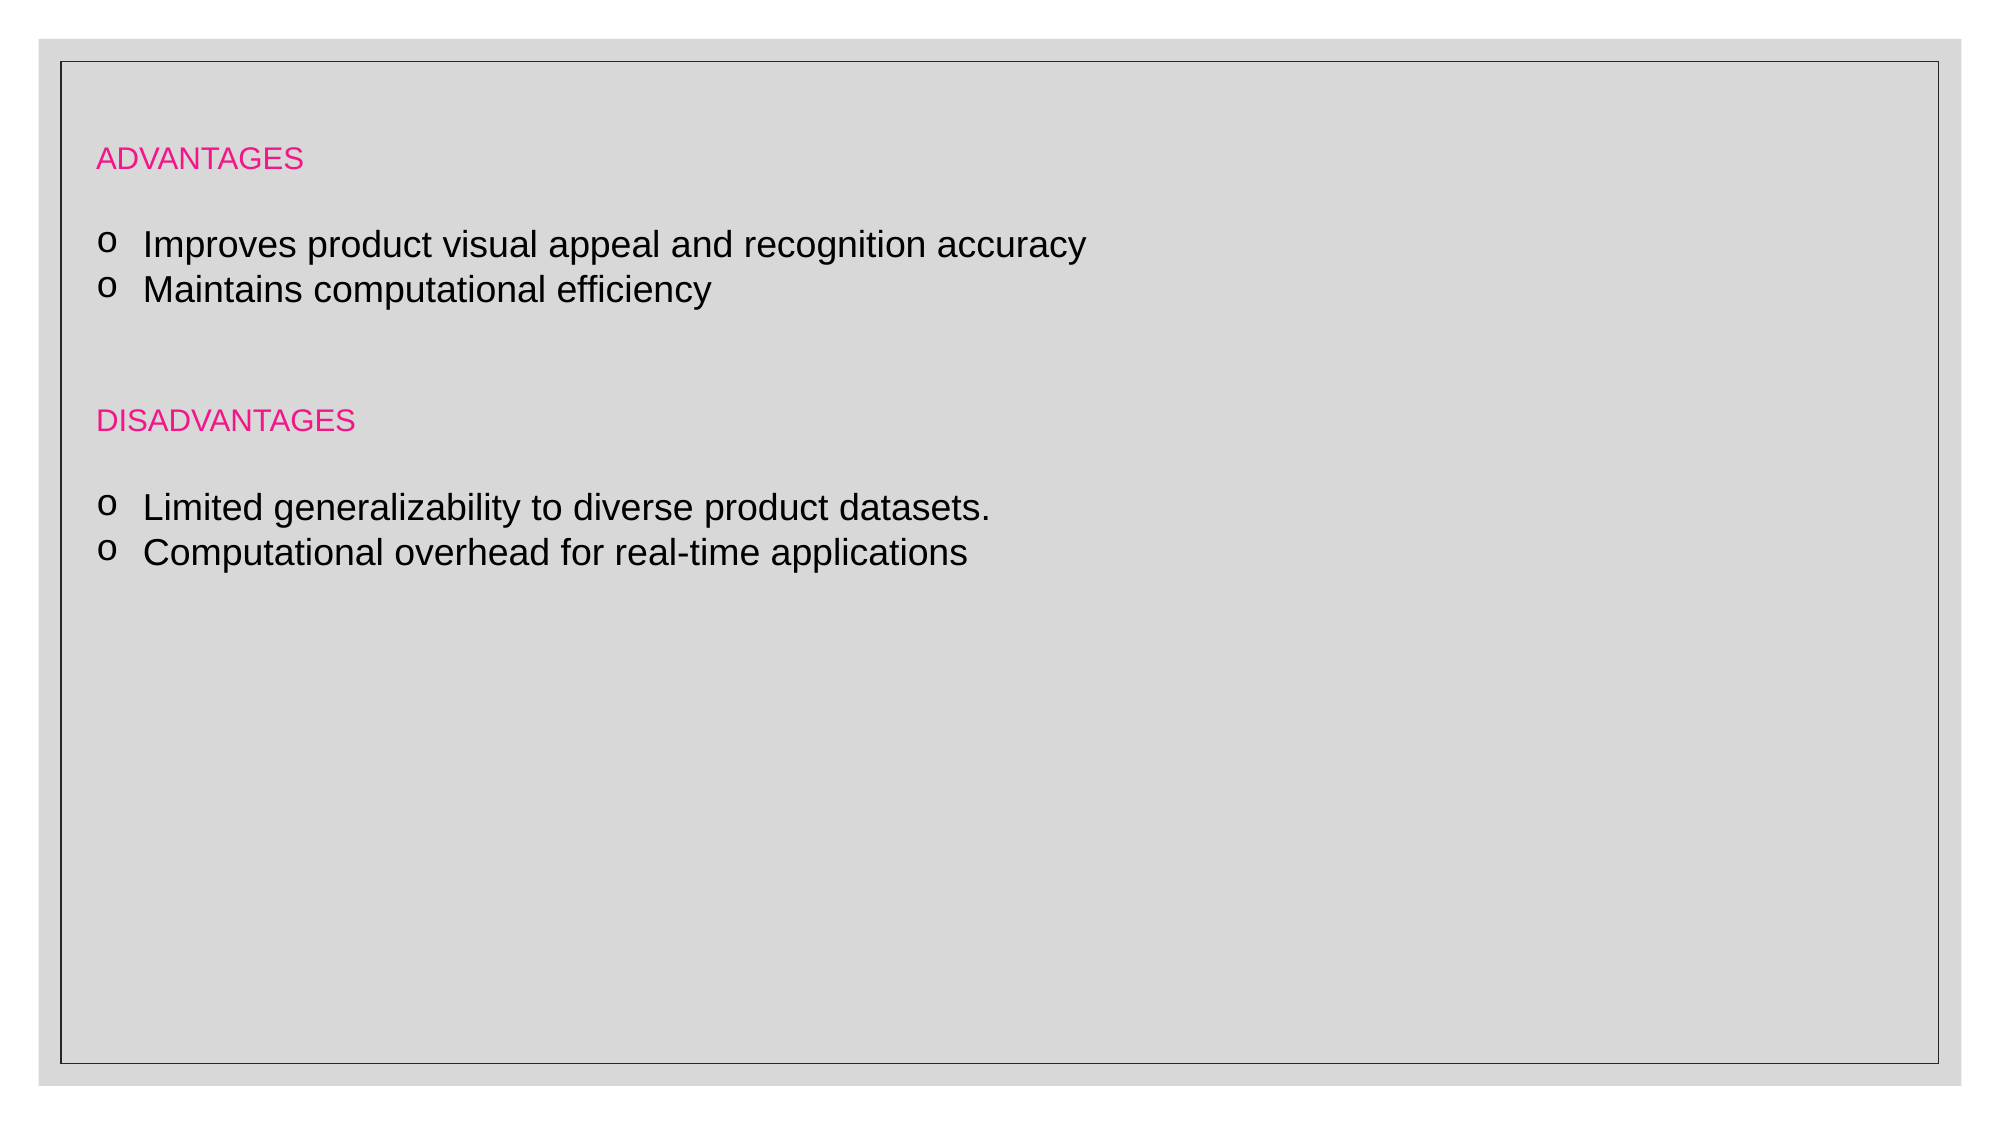

ADVANTAGES

Improves product visual appeal and recognition accuracy
Maintains computational efficiency

DISADVANTAGES

Limited generalizability to diverse product datasets.
Computational overhead for real-time applications